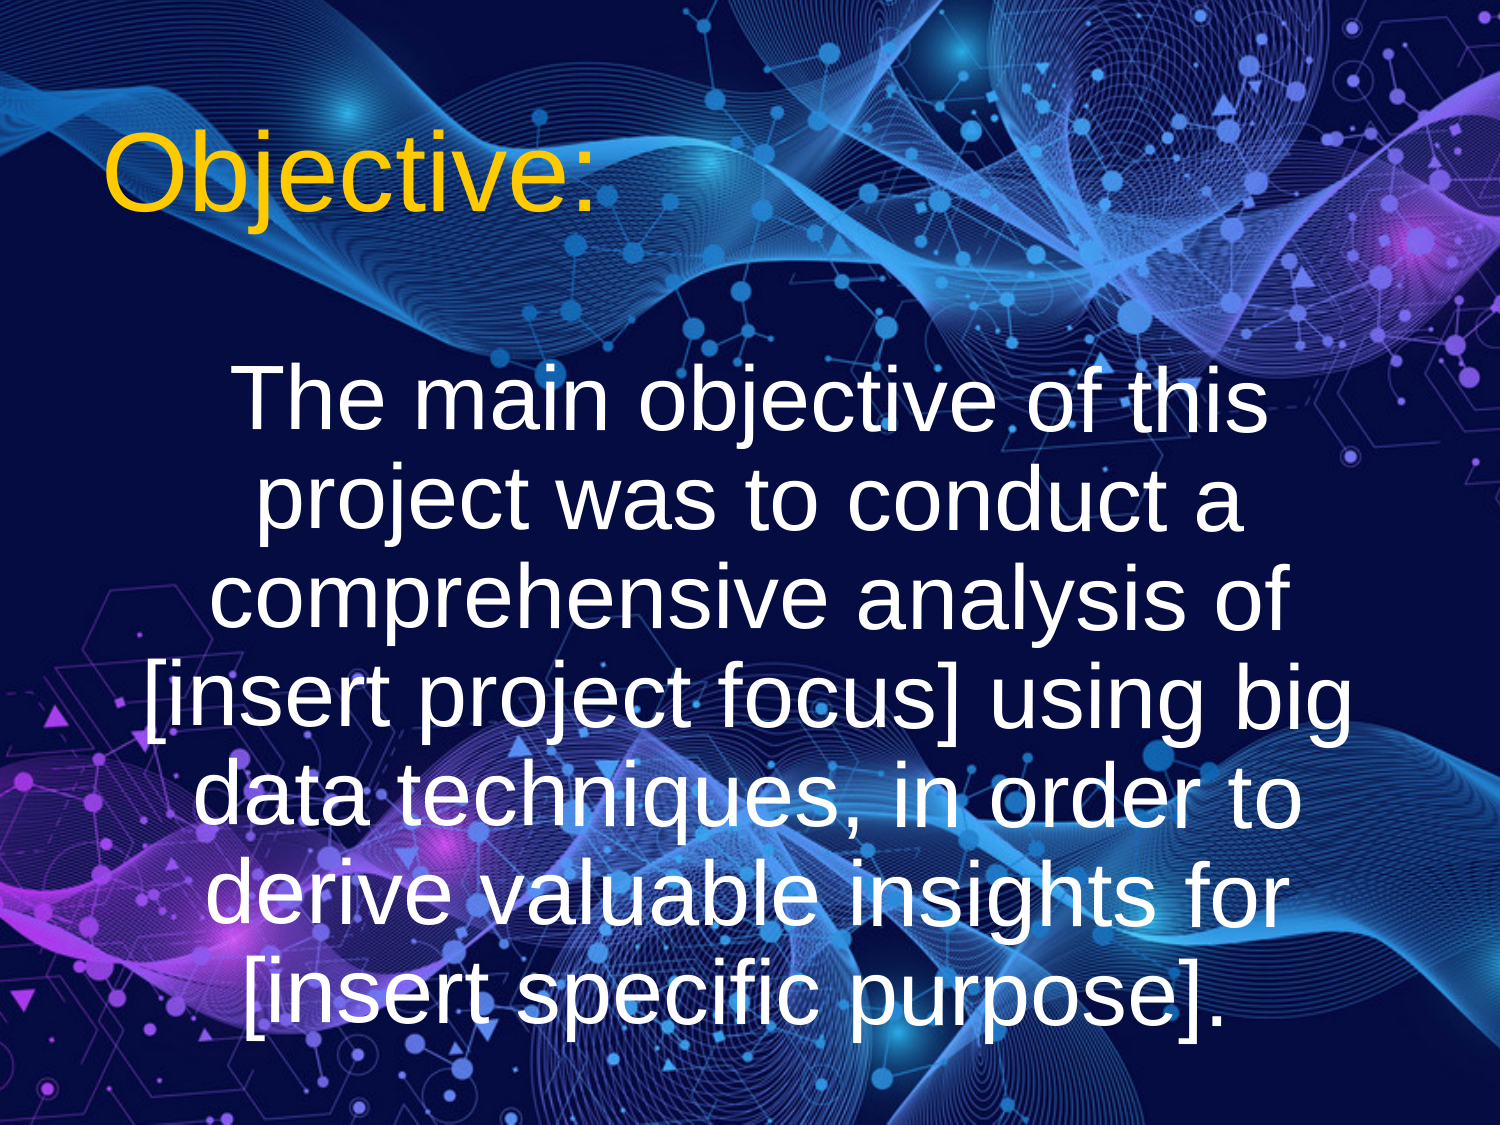

Objective:
The main objective of this project was to conduct a comprehensive analysis of [insert project focus] using big data techniques, in order to derive valuable insights for [insert specific purpose].